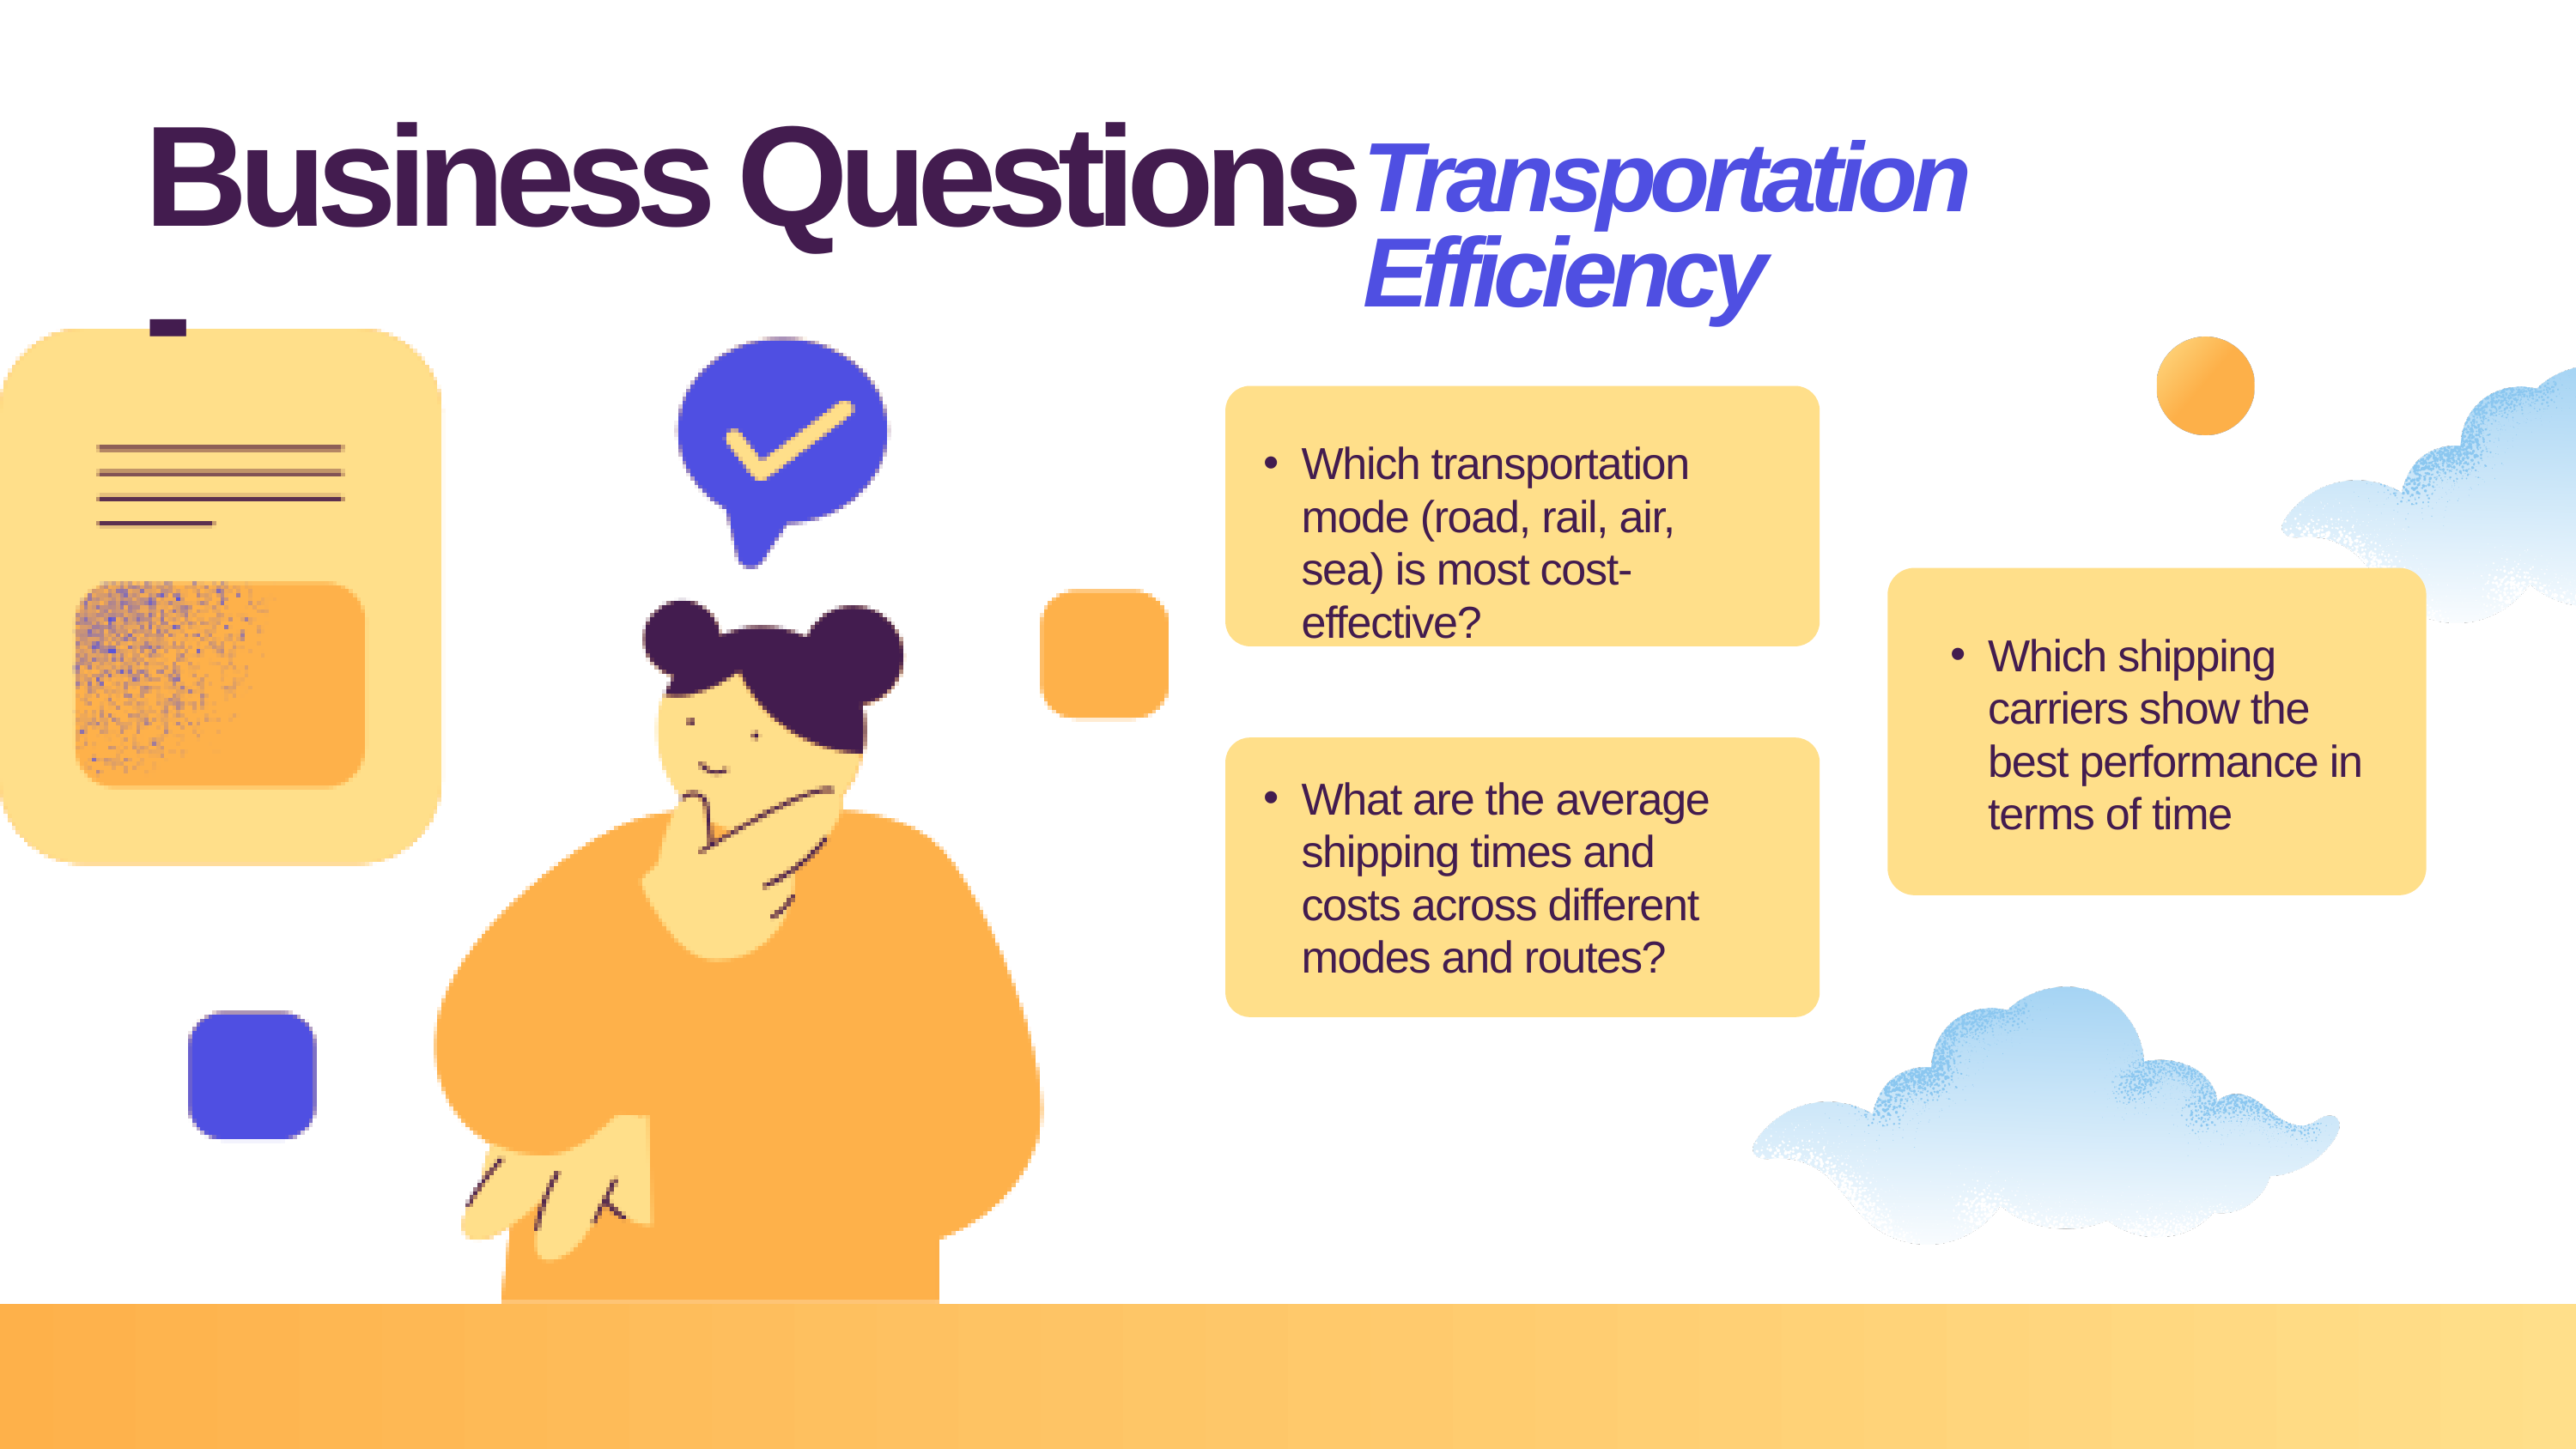

Business Questions -
Transportation Efficiency

Which transportation mode (road, rail, air, sea) is most cost-effective?

Which shipping carriers show the best performance in terms of time

What are the average shipping times and costs across different modes and routes?